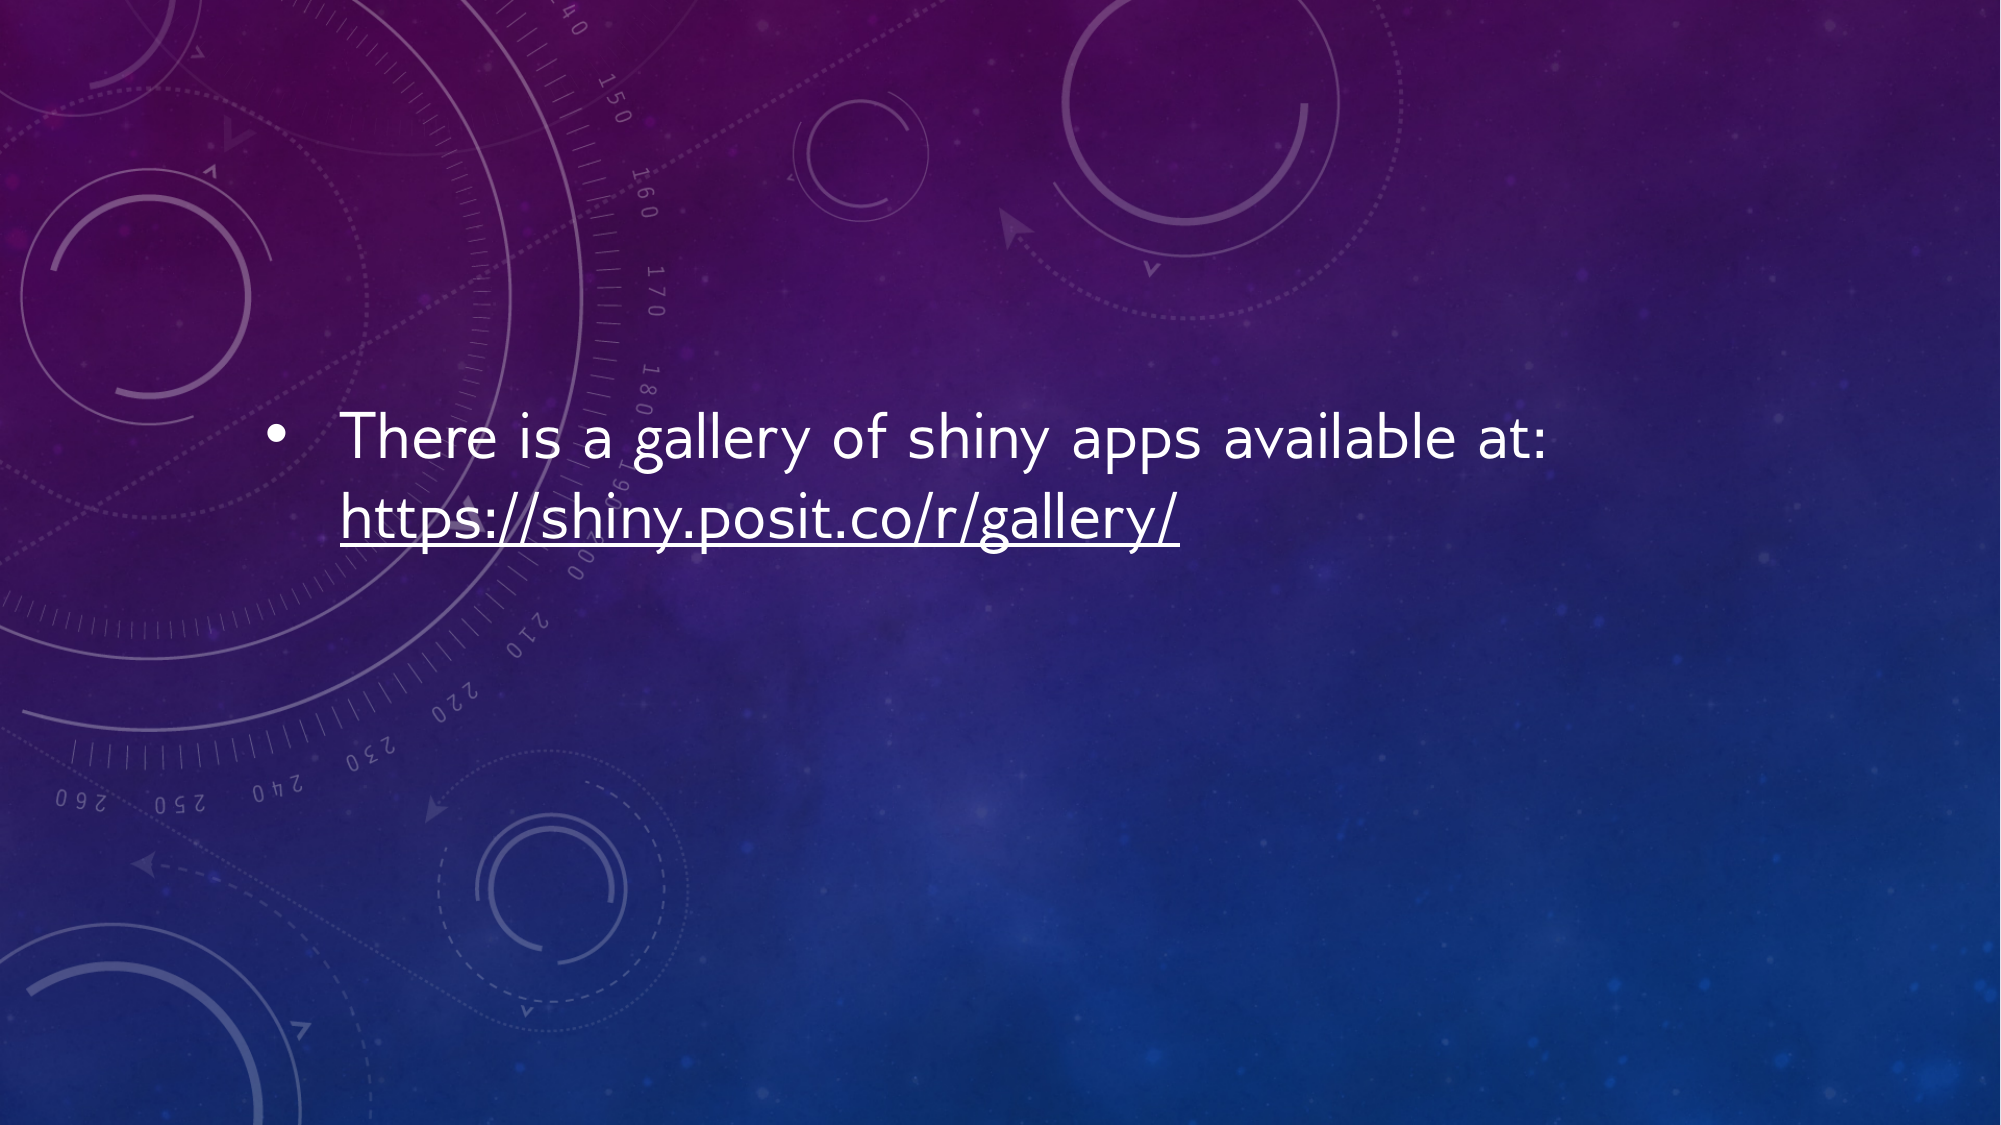

There is a gallery of shiny apps available at: https://shiny.posit.co/r/gallery/